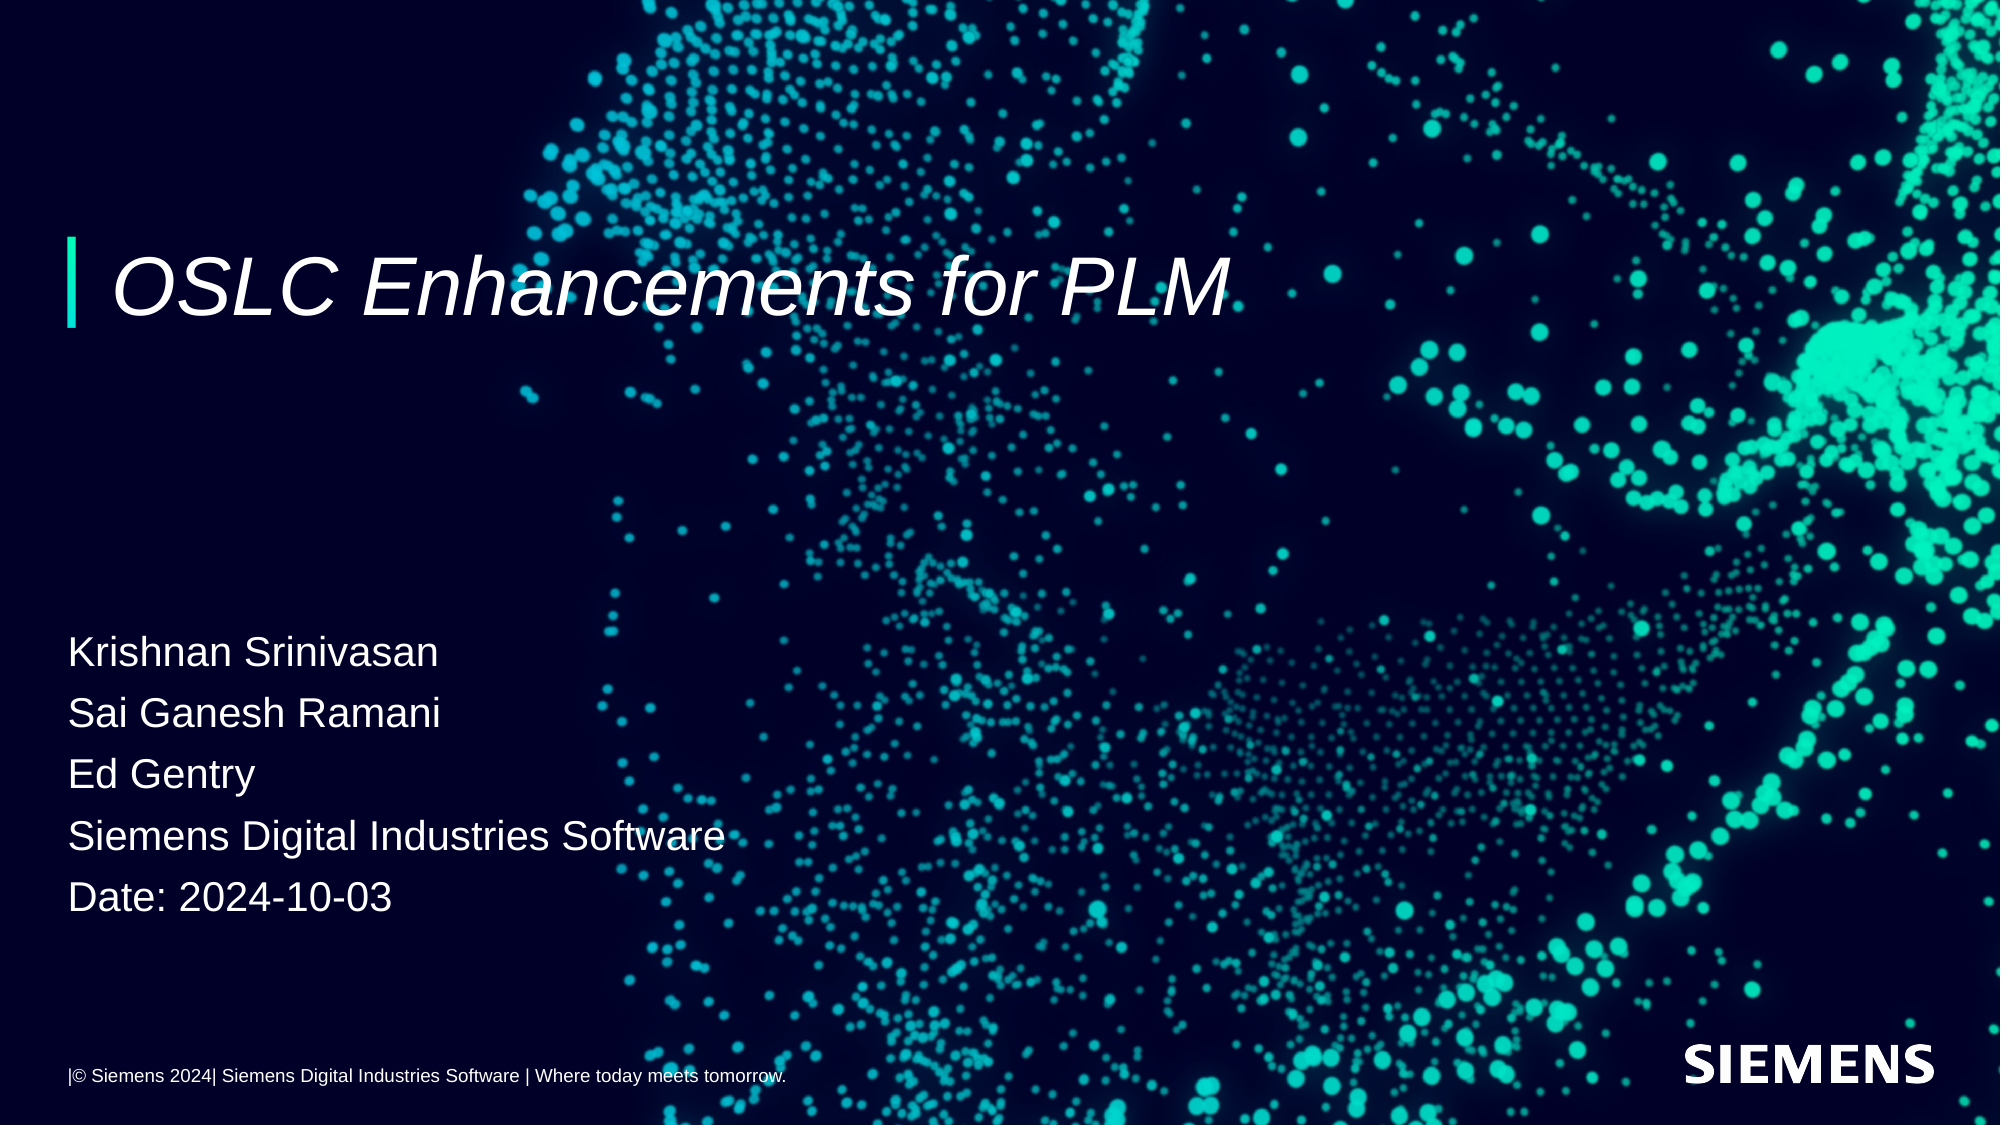

# OSLC Enhancements for PLM
Krishnan Srinivasan
Sai Ganesh Ramani
Ed Gentry
Siemens Digital Industries Software
Date: 2024-10-03
|© Siemens 2024| Siemens Digital Industries Software | Where today meets tomorrow.